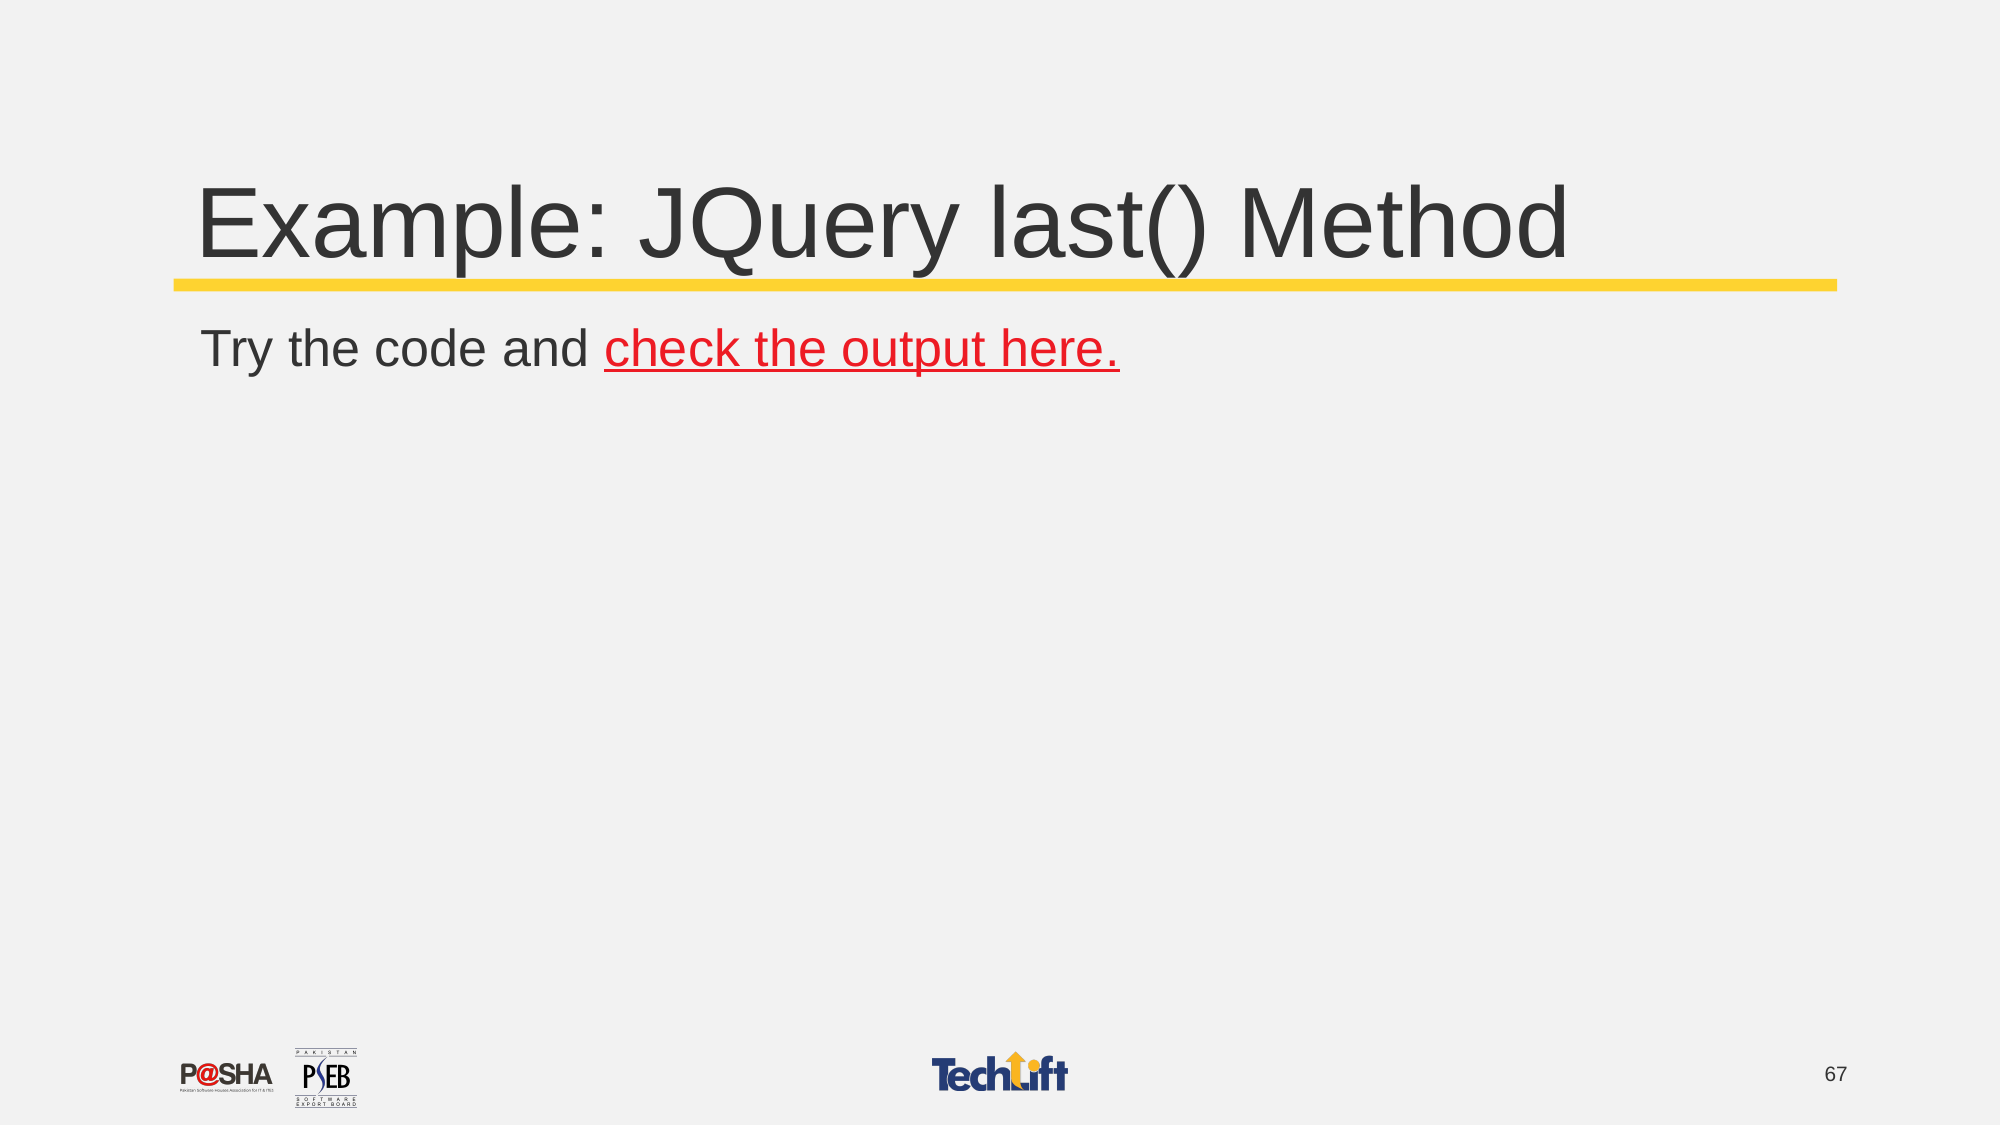

# Example: JQuery last() Method
Try the code and check the output here.
67